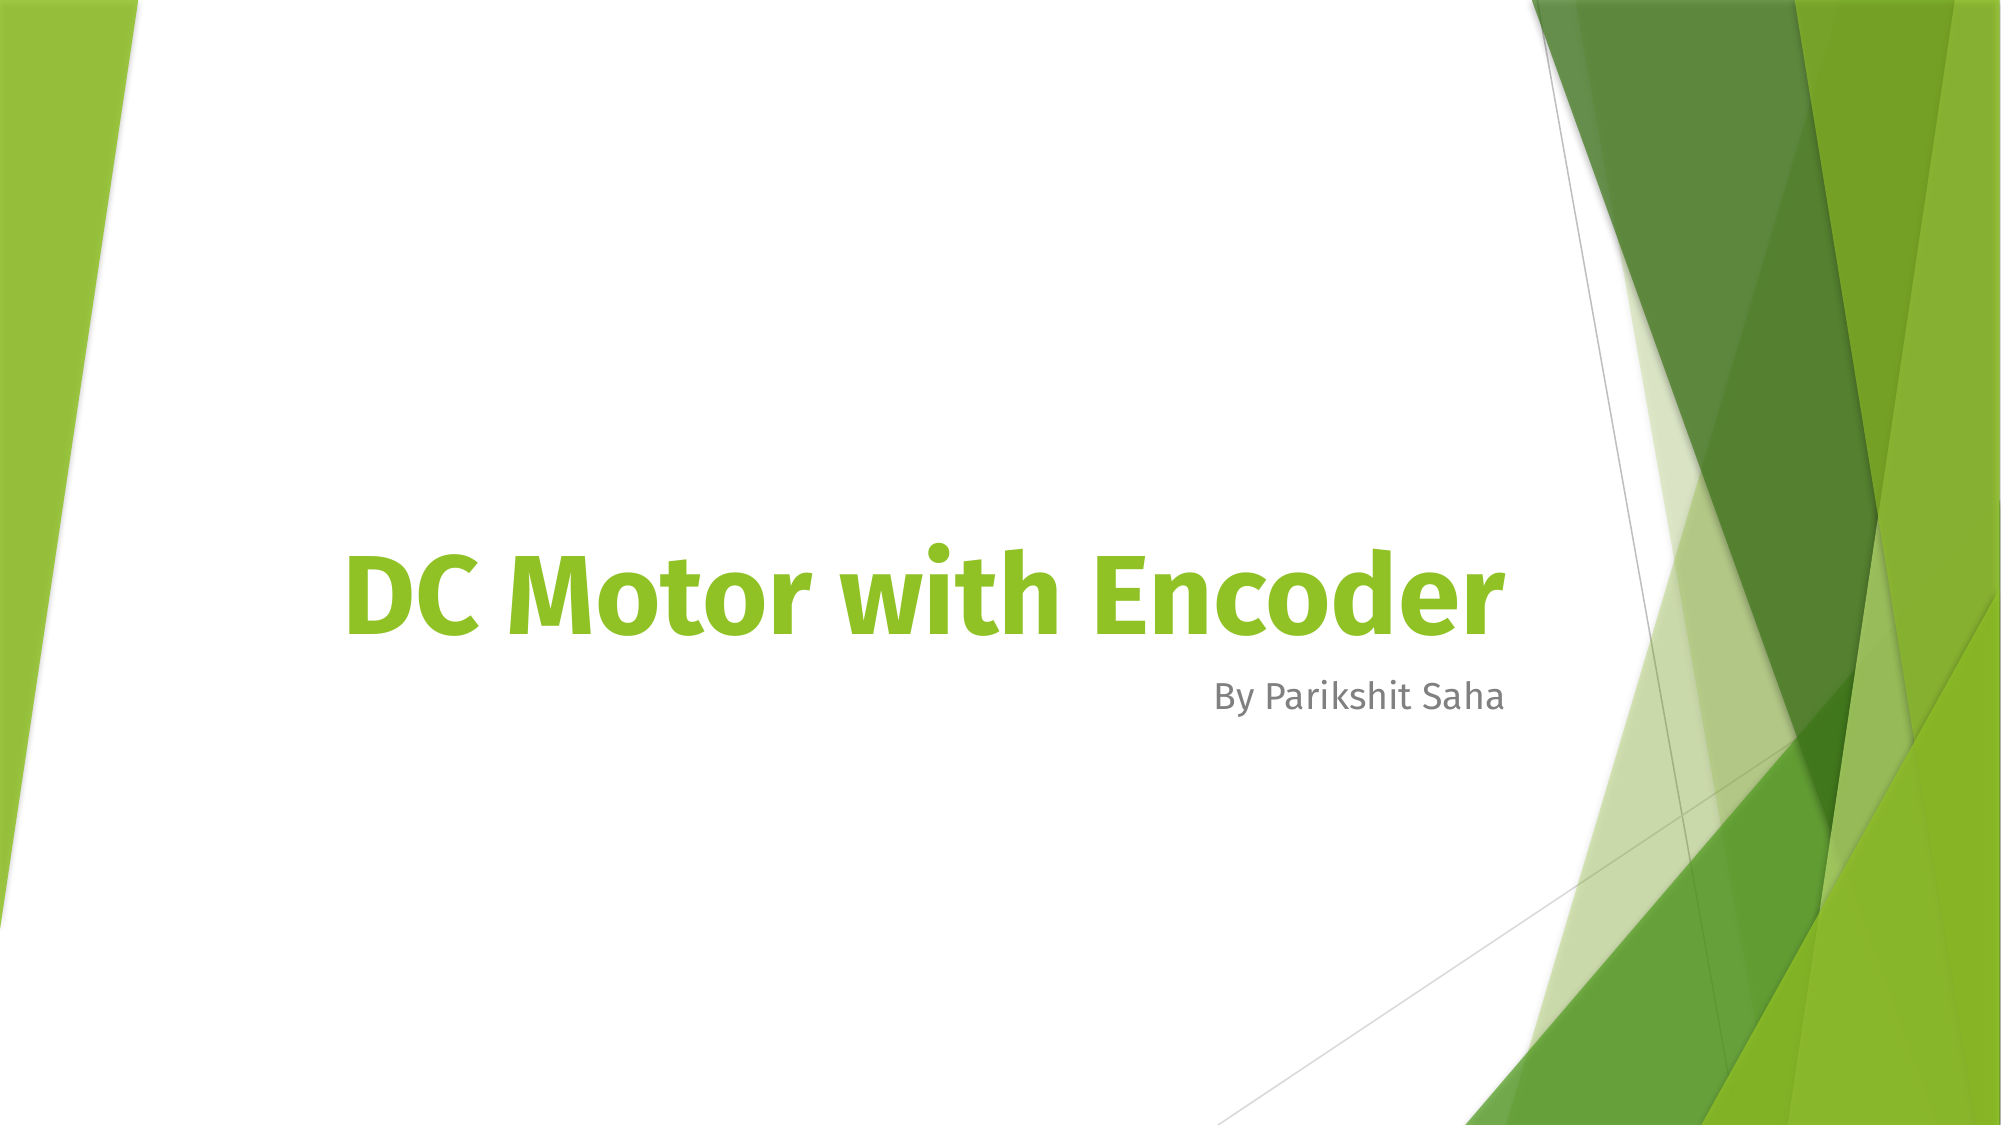

# DC Motor with Encoder
By Parikshit Saha